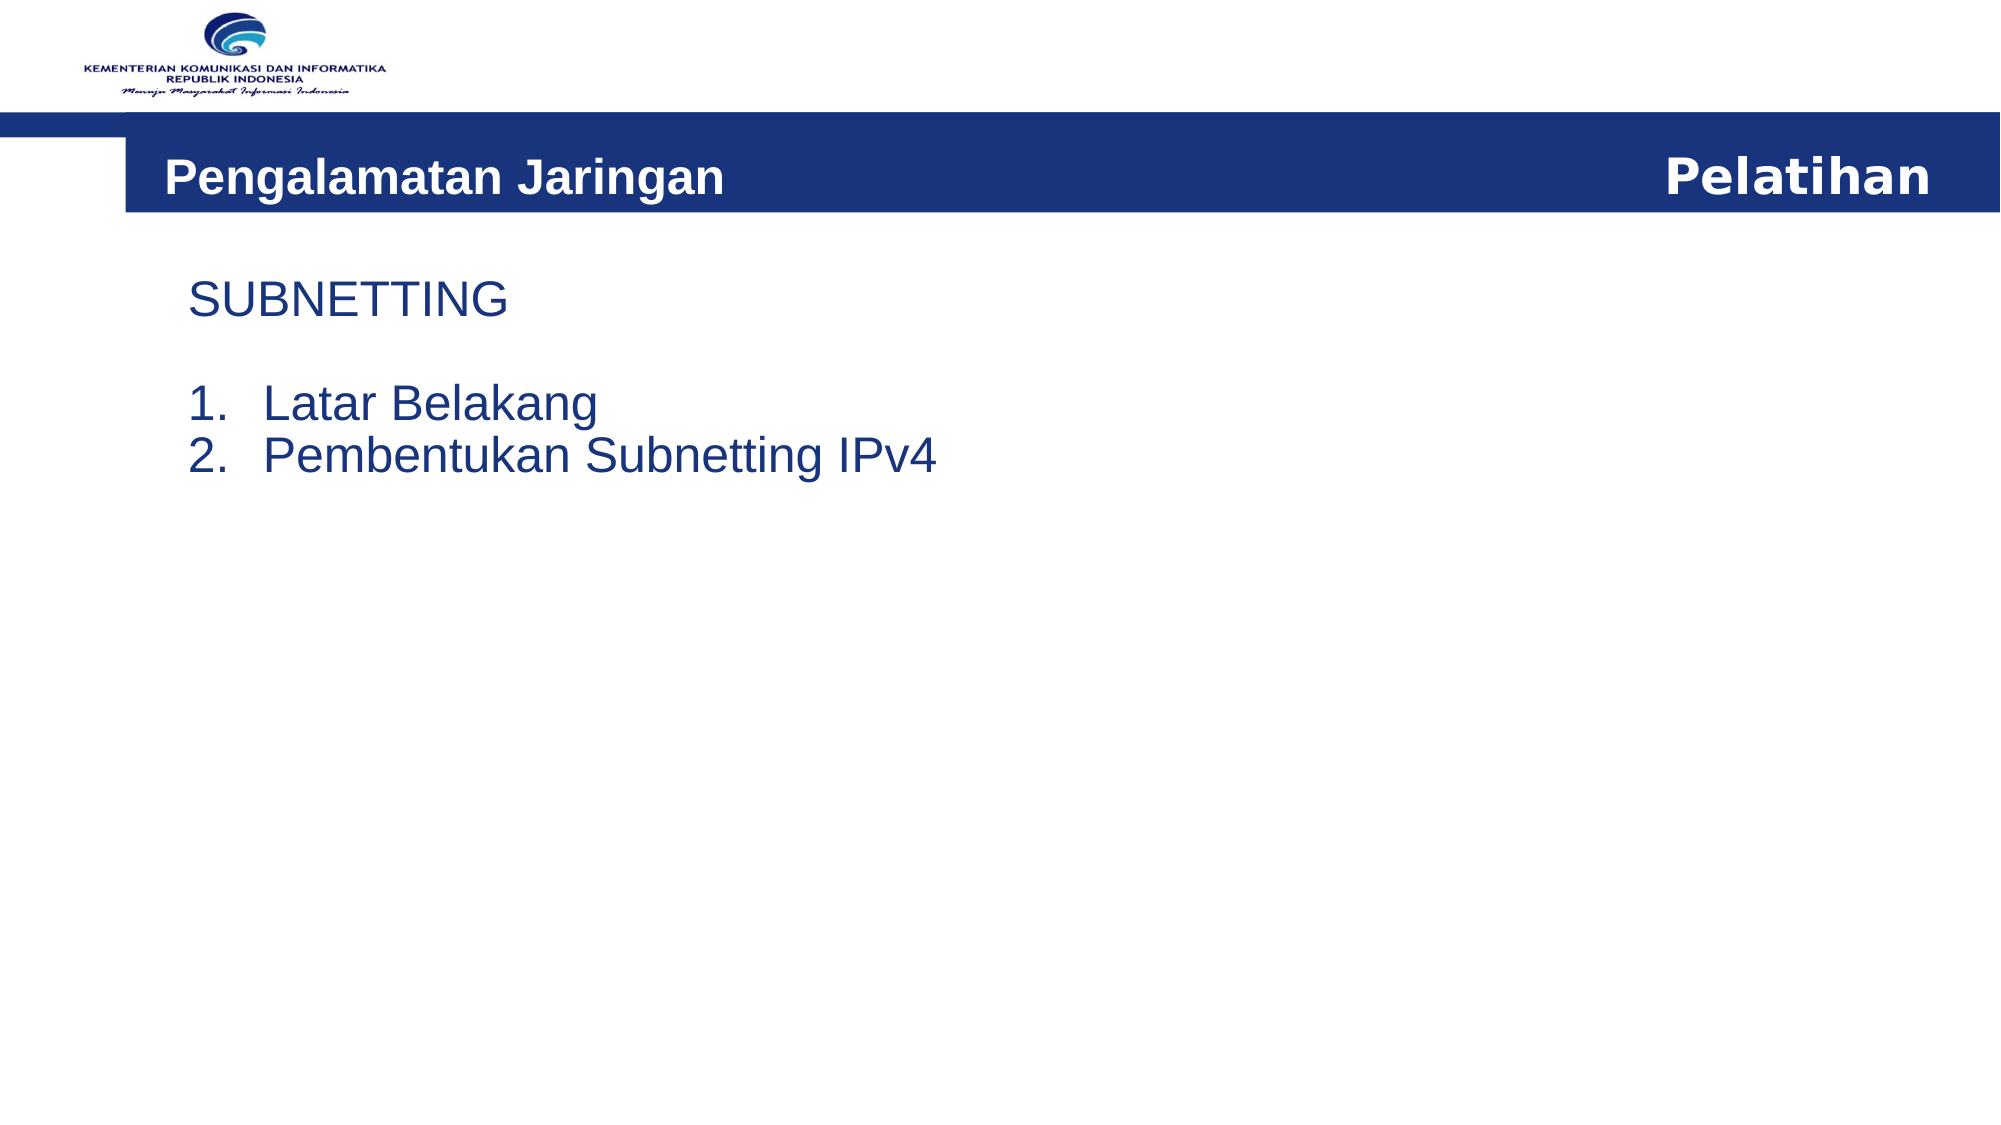

Pengalamatan Jaringan 	 						Pelatihan
SUBNETTING

Latar Belakang
Pembentukan Subnetting IPv4